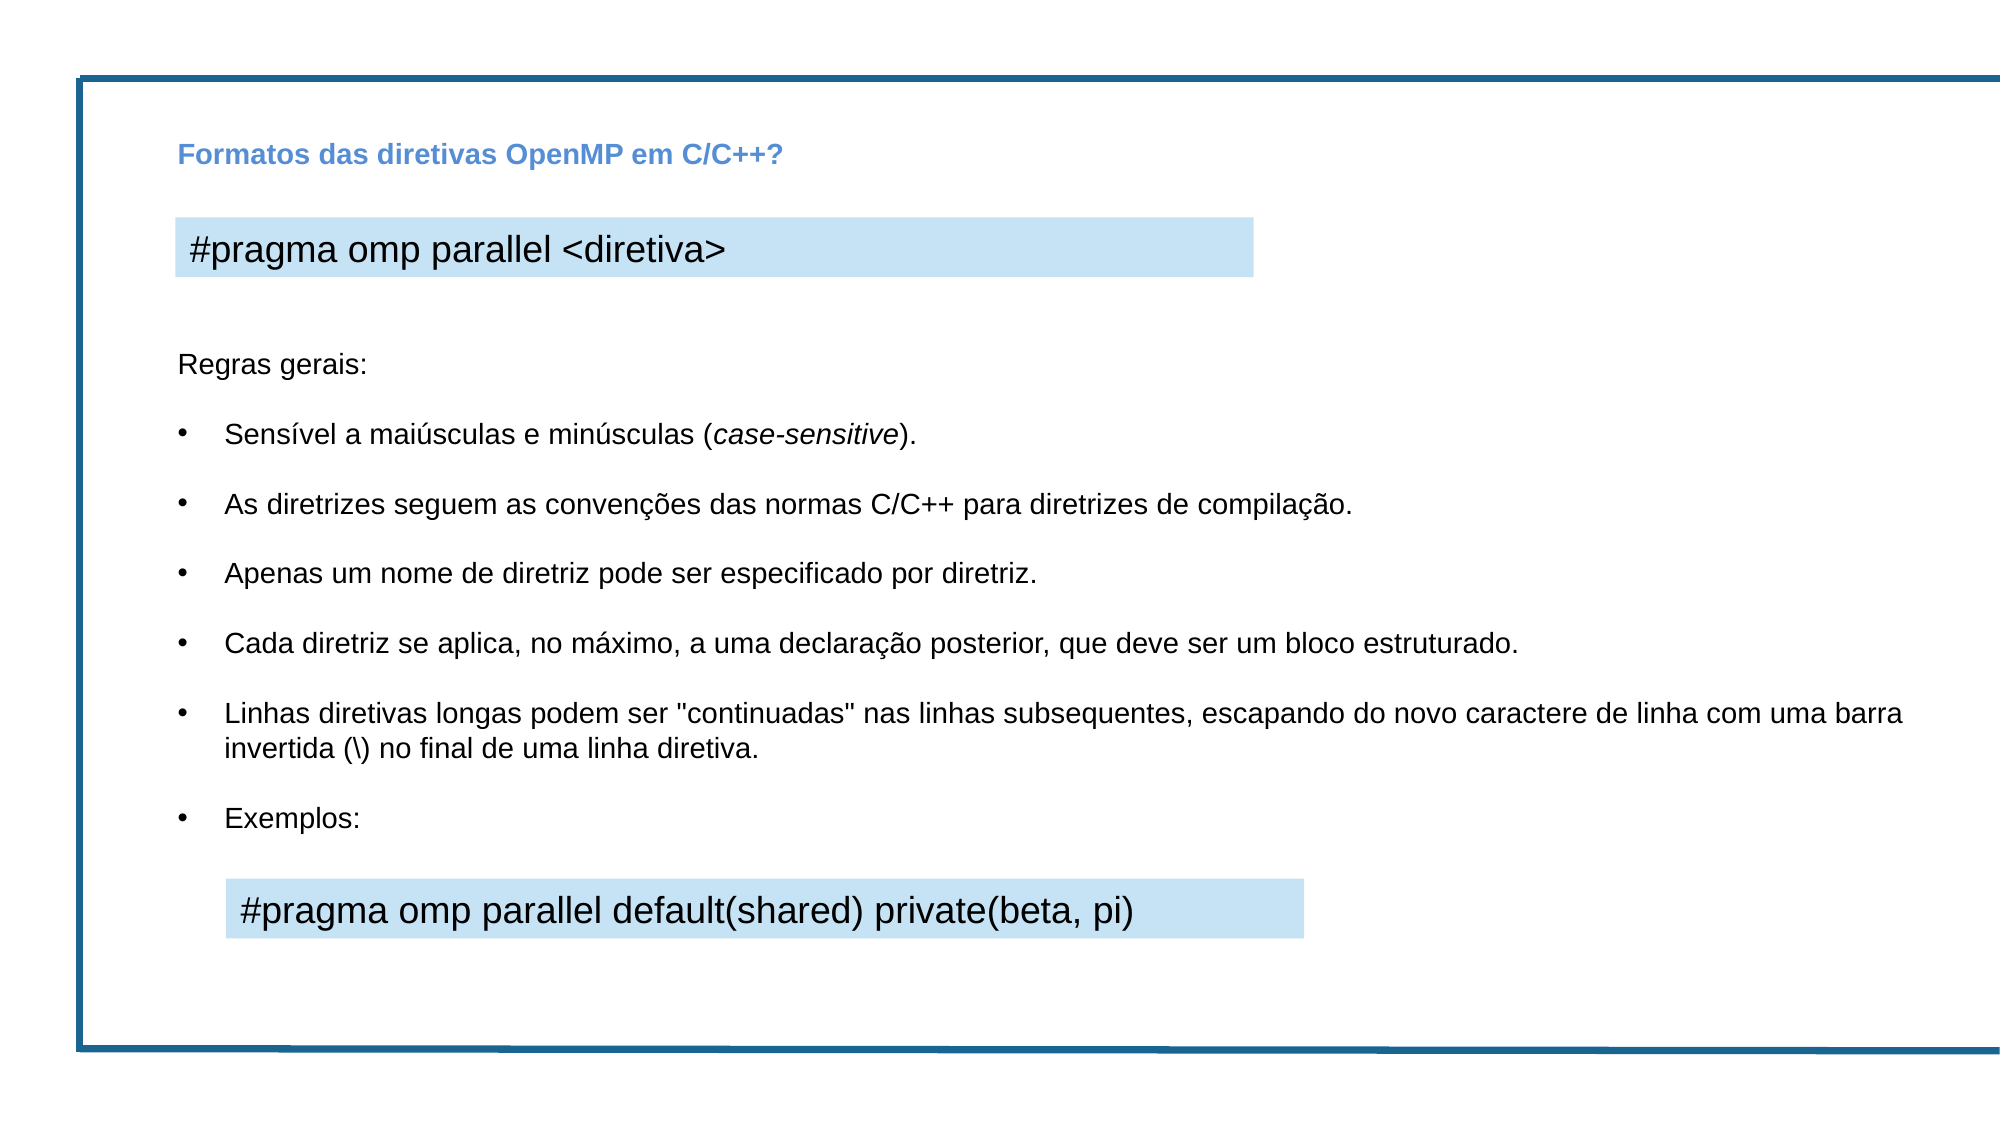

Formatos das diretivas OpenMP em C/C++?

Regras gerais:

Sensível a maiúsculas e minúsculas (case-sensitive).

As diretrizes seguem as convenções das normas C/C++ para diretrizes de compilação.

Apenas um nome de diretriz pode ser especificado por diretriz.

Cada diretriz se aplica, no máximo, a uma declaração posterior, que deve ser um bloco estruturado.

Linhas diretivas longas podem ser "continuadas" nas linhas subsequentes, escapando do novo caractere de linha com uma barra invertida (\) no final de uma linha diretiva.

Exemplos:
#pragma omp parallel <diretiva>
#pragma omp parallel default(shared) private(beta, pi)